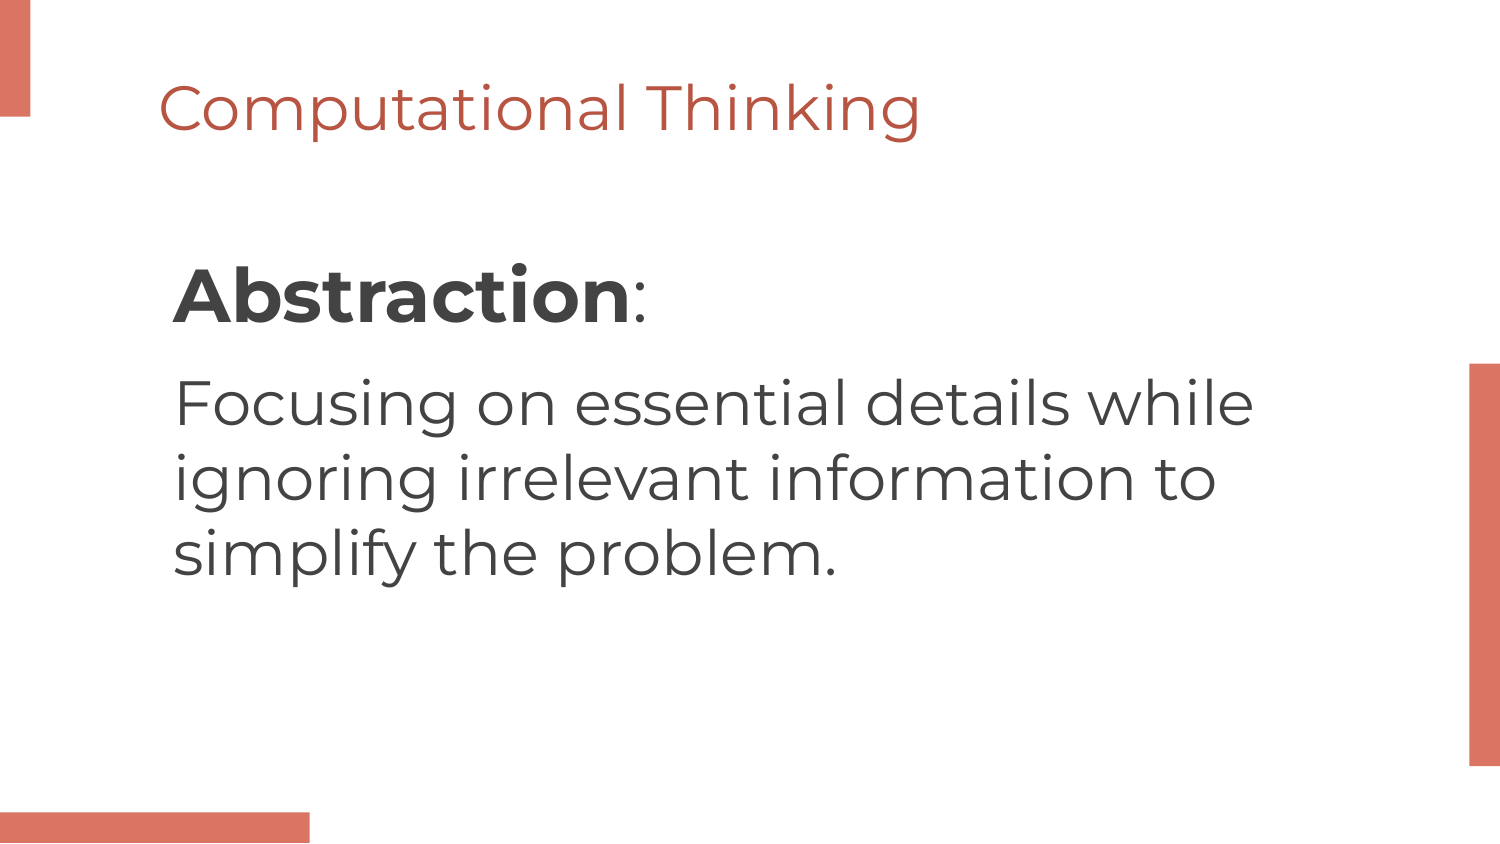

Computational Thinking
Abstraction:
Focusing on essential details while ignoring irrelevant information to simplify the problem.